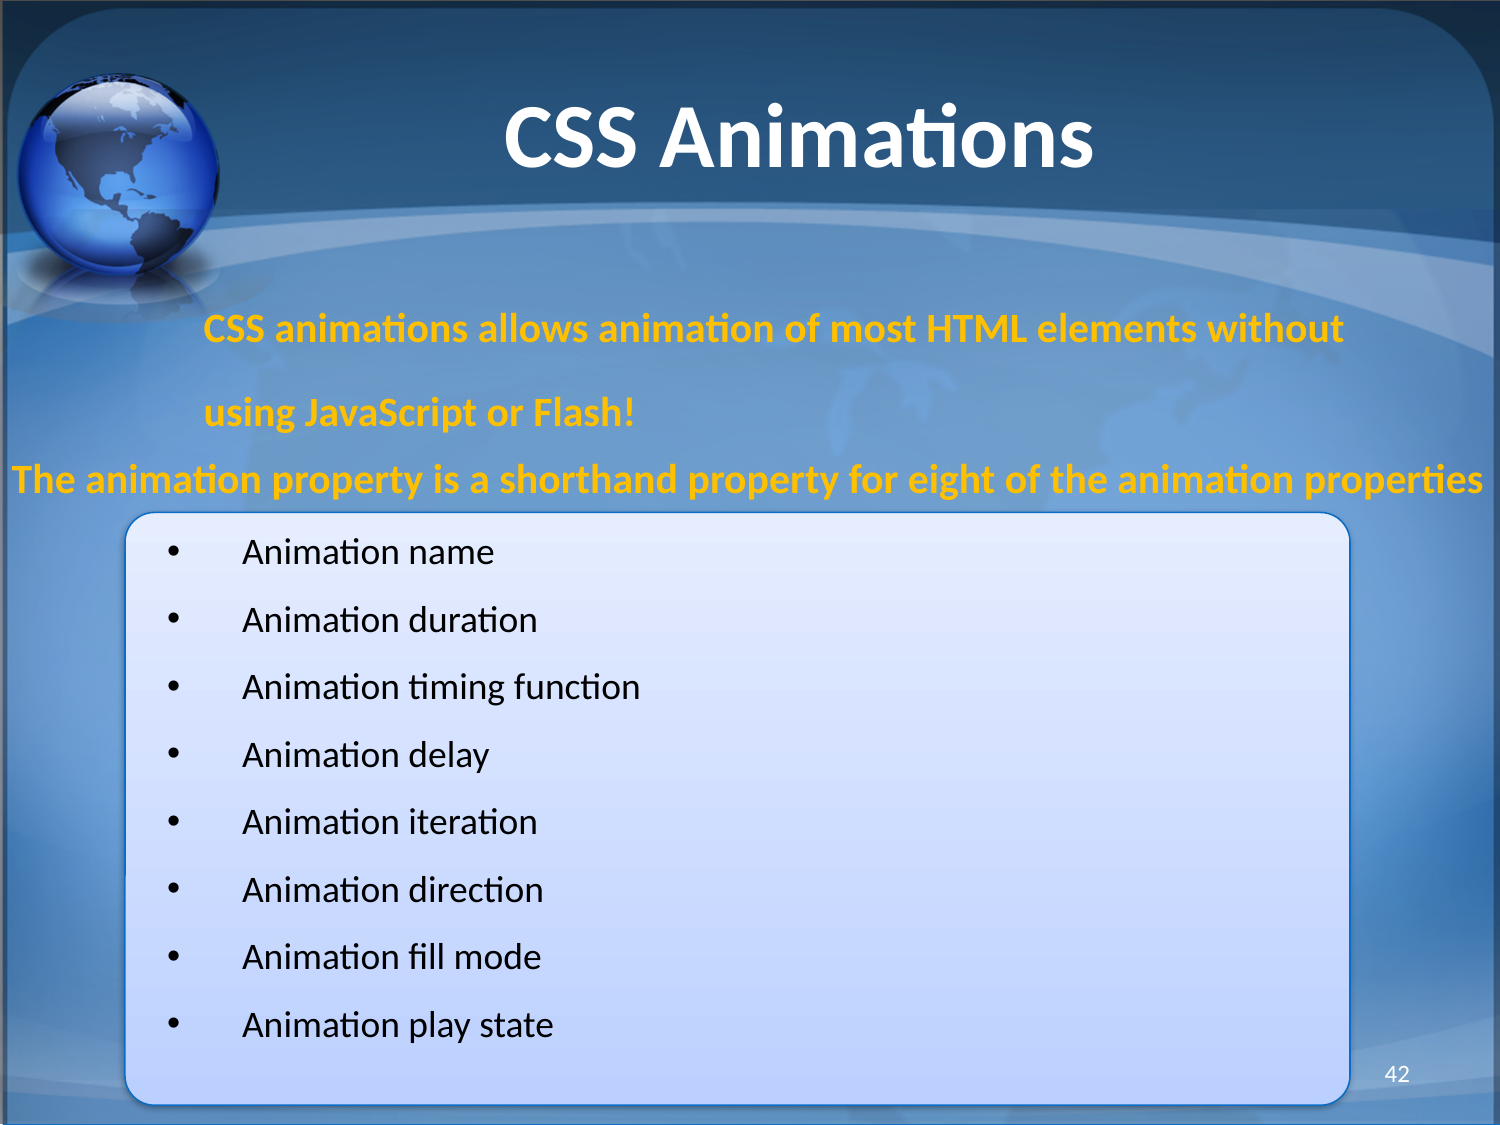

# CSS Animations
CSS animations allows animation of most HTML elements without
using JavaScript or Flash!
 The animation property is a shorthand property for eight of the animation properties
Animation name
Animation duration
Animation timing function
Animation delay
Animation iteration
Animation direction
Animation fill mode
Animation play state

42